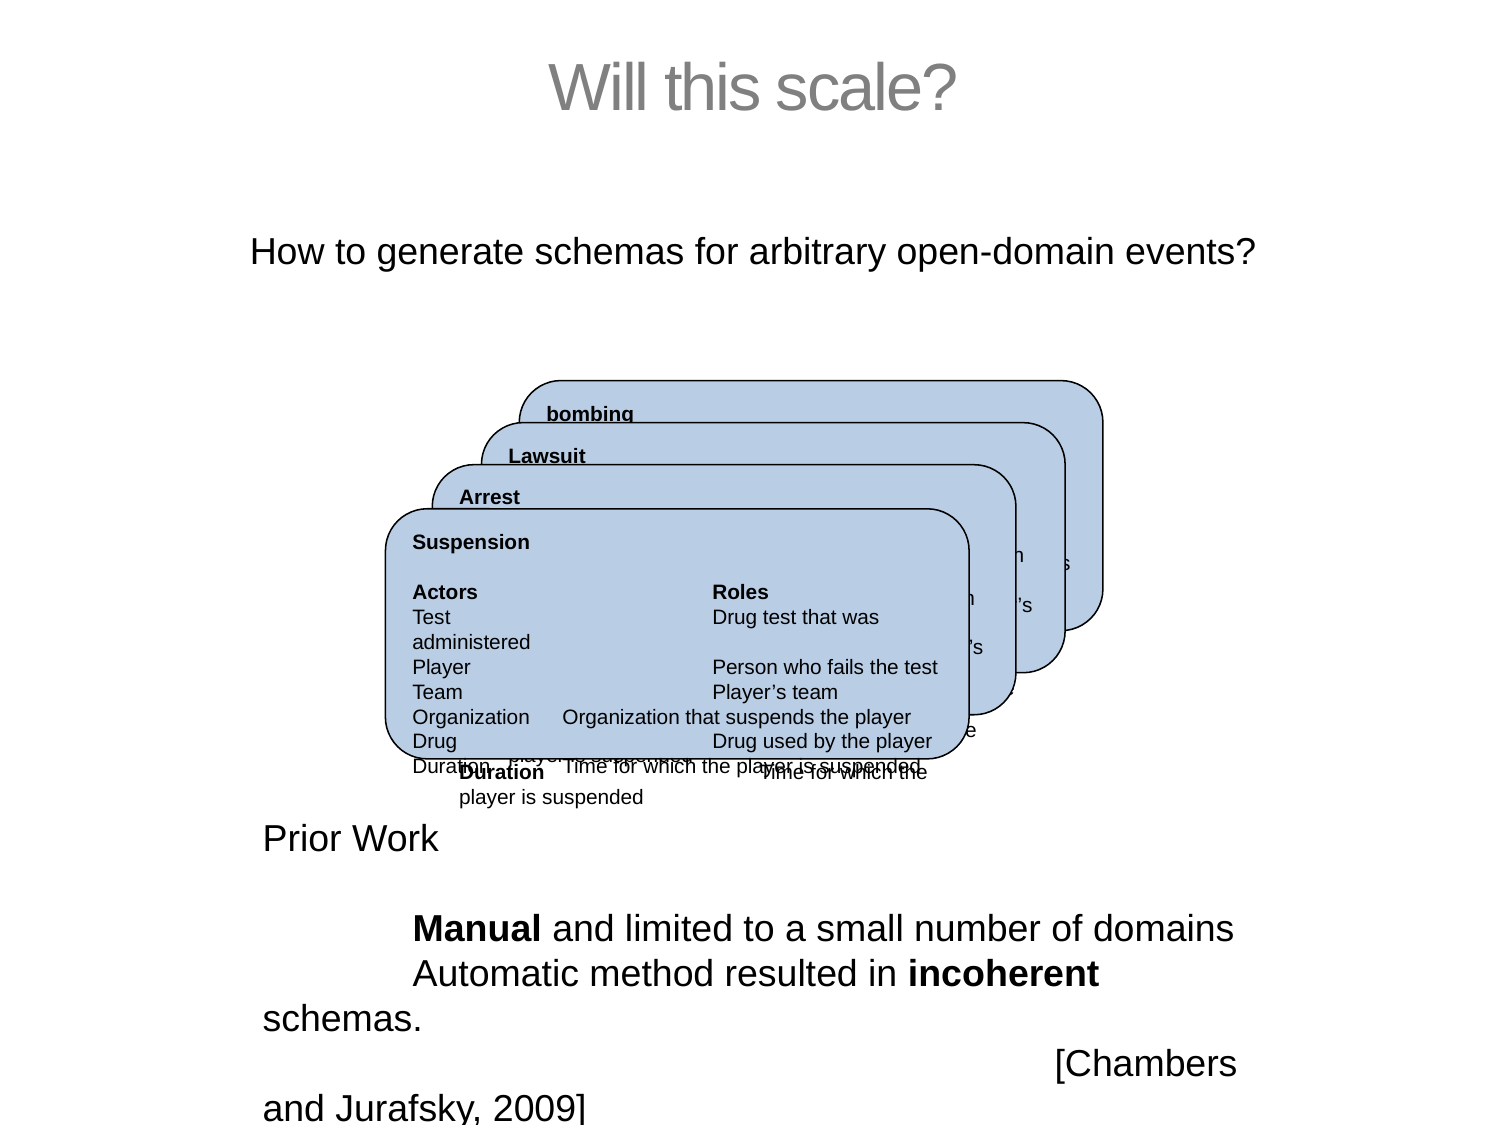

# Will this scale?
How to generate schemas for arbitrary open-domain events?
bombing

Test				Drug test that was administered
Player			Person who fails the test
Team			Player’s team
Organization	Organization that suspends the player
Drug			Drug used by the player
Duration		Time for which the player is suspended

Lawsuit

Test				Drug test that was administered
Player			Person who fails the test
Team			Player’s team
Organization	Organization that suspends the player
Drug			Drug used by the player
Duration		Time for which the player is suspended

Arrest

Test				Drug test that was administered
Player			Person who fails the test
Team			Player’s team
Organization	Organization that suspends the player
Drug			Drug used by the player
Duration		Time for which the player is suspended

Suspension

Actors		Roles
Test		Drug test that was administered
Player		Person who fails the test
Team		Player’s team
Organization	Organization that suspends the player
Drug		Drug used by the player
Duration	Time for which the player is suspended

Prior Work
	Manual and limited to a small number of domains
	Automatic method resulted in incoherent schemas.
			 		    [Chambers and Jurafsky, 2009]